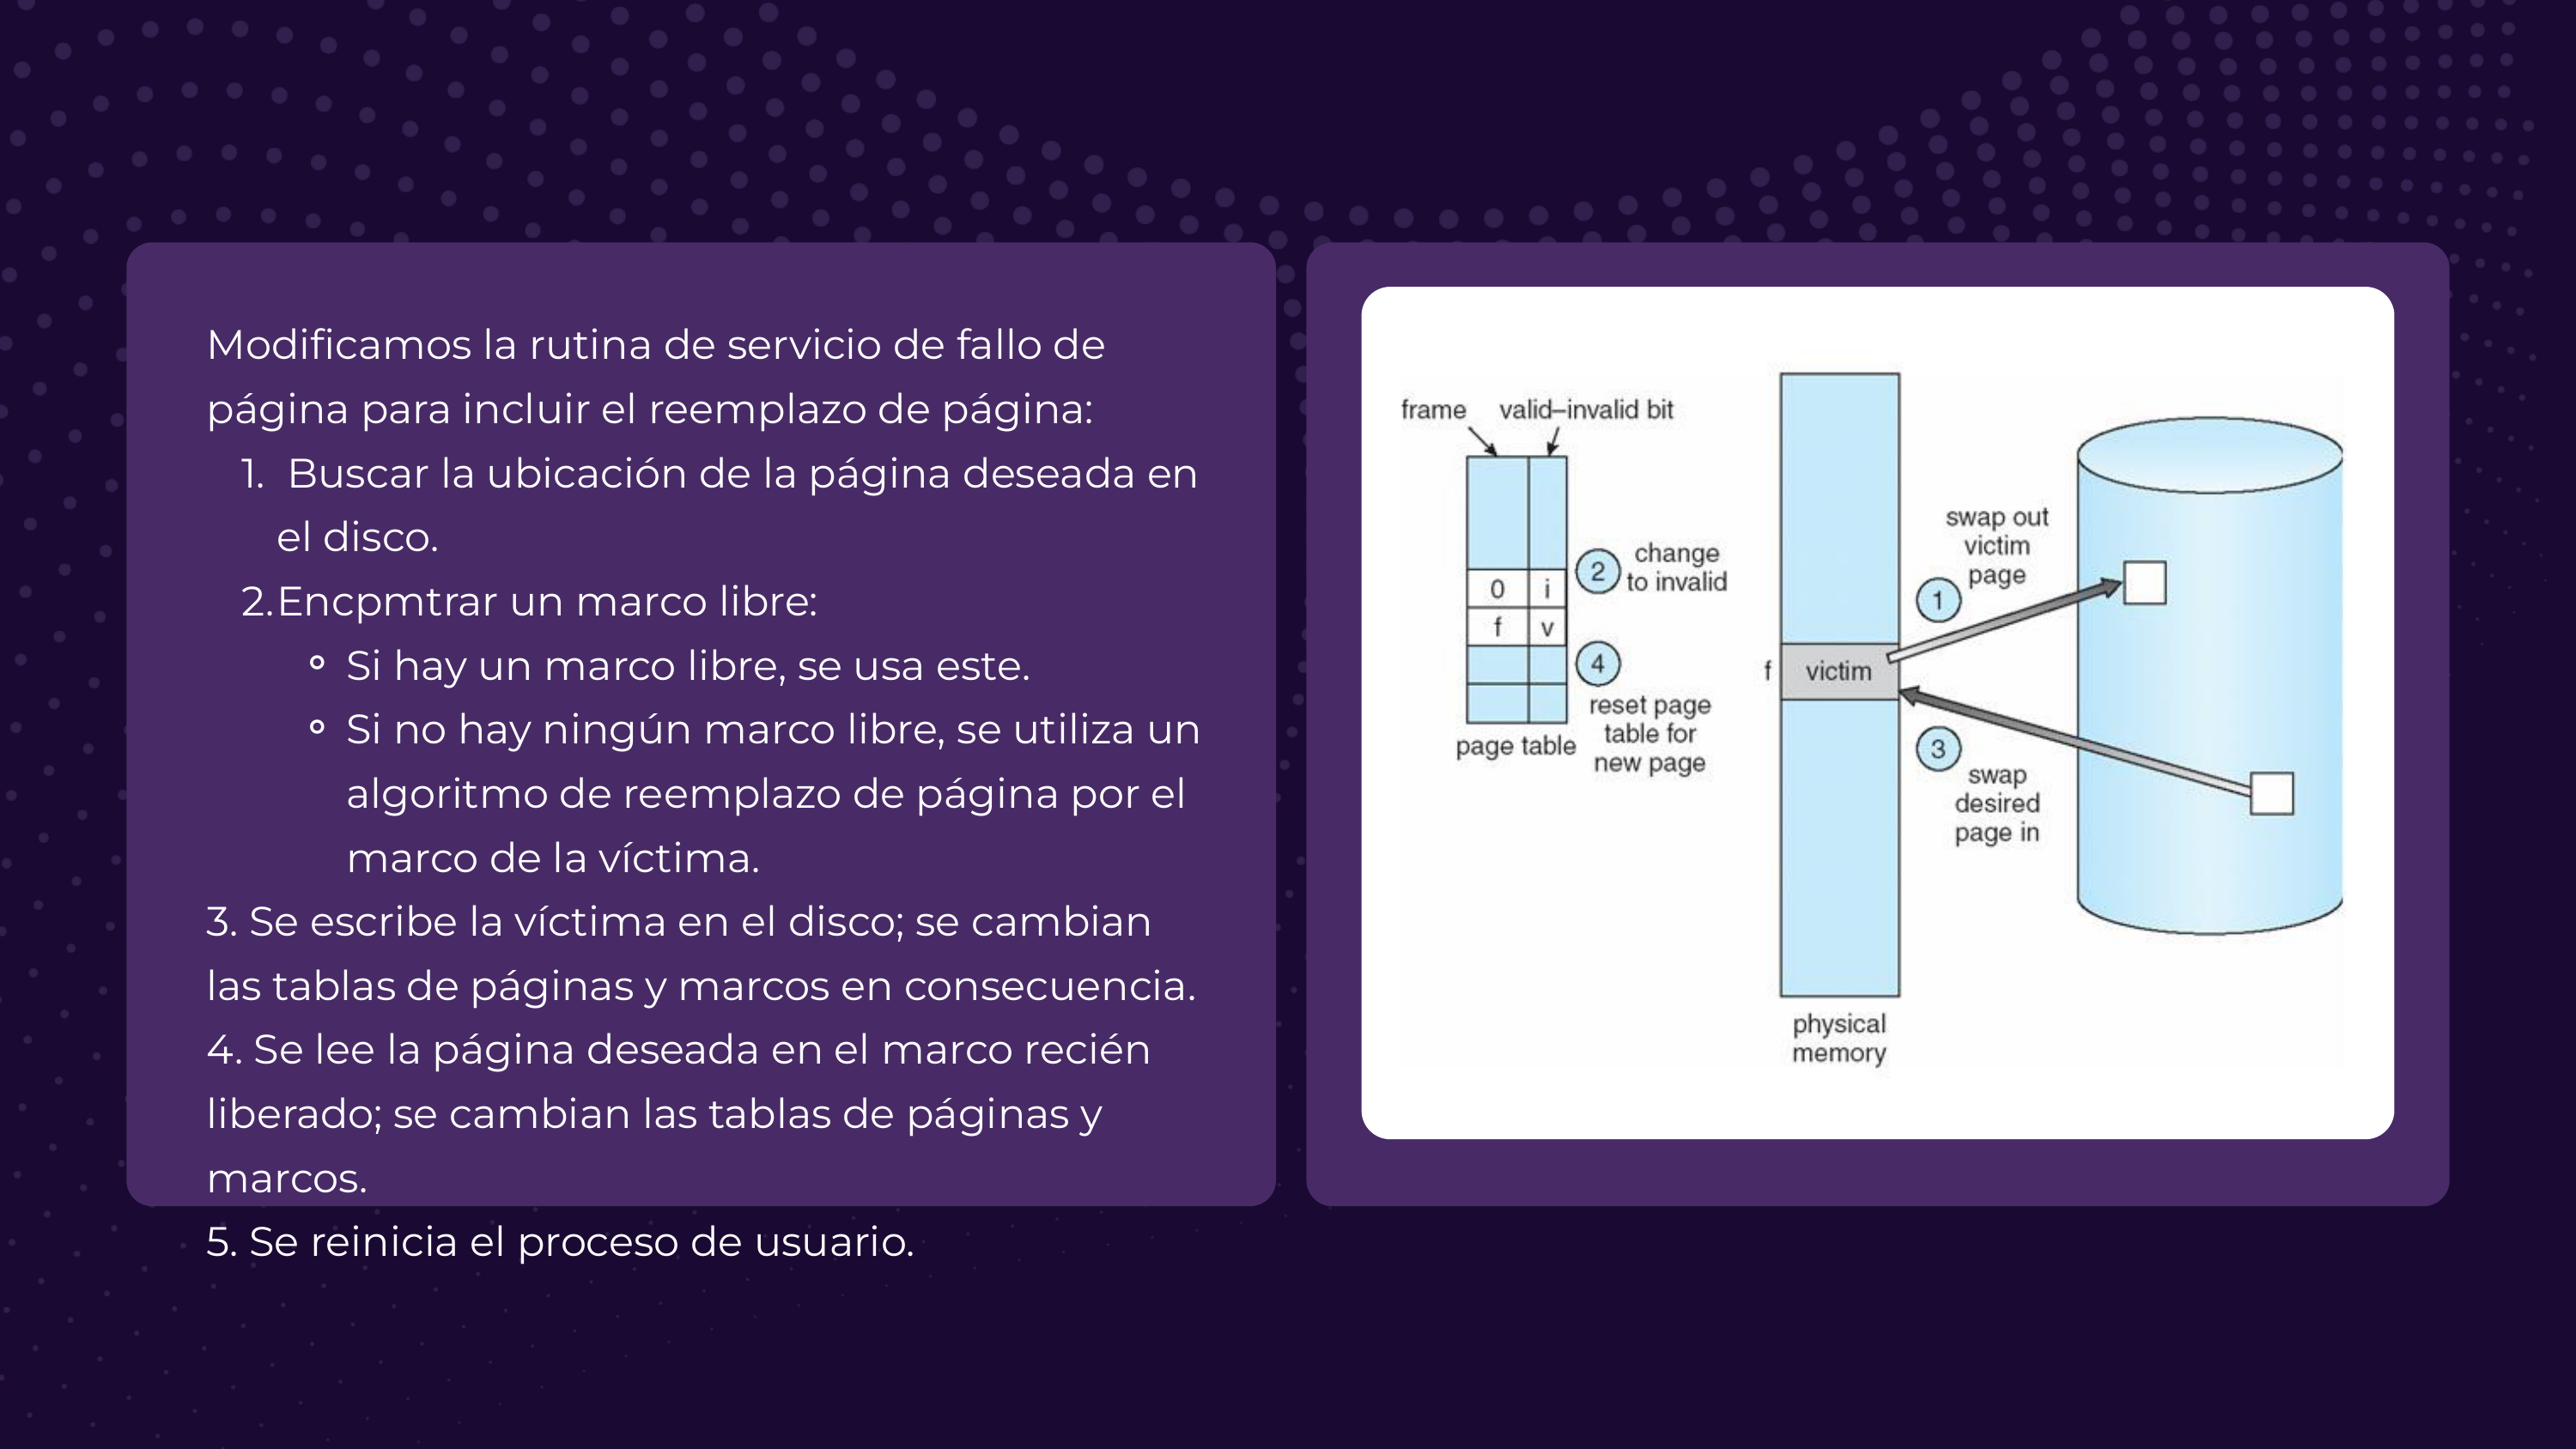

Modificamos la rutina de servicio de fallo de página para incluir el reemplazo de página:
 Buscar la ubicación de la página deseada en el disco.
Encpmtrar un marco libre:
Si hay un marco libre, se usa este.
Si no hay ningún marco libre, se utiliza un algoritmo de reemplazo de página por el marco de la víctima.
3. Se escribe la víctima en el disco; se cambian las tablas de páginas y marcos en consecuencia.
4. Se lee la página deseada en el marco recién liberado; se cambian las tablas de páginas y marcos.
5. Se reinicia el proceso de usuario.